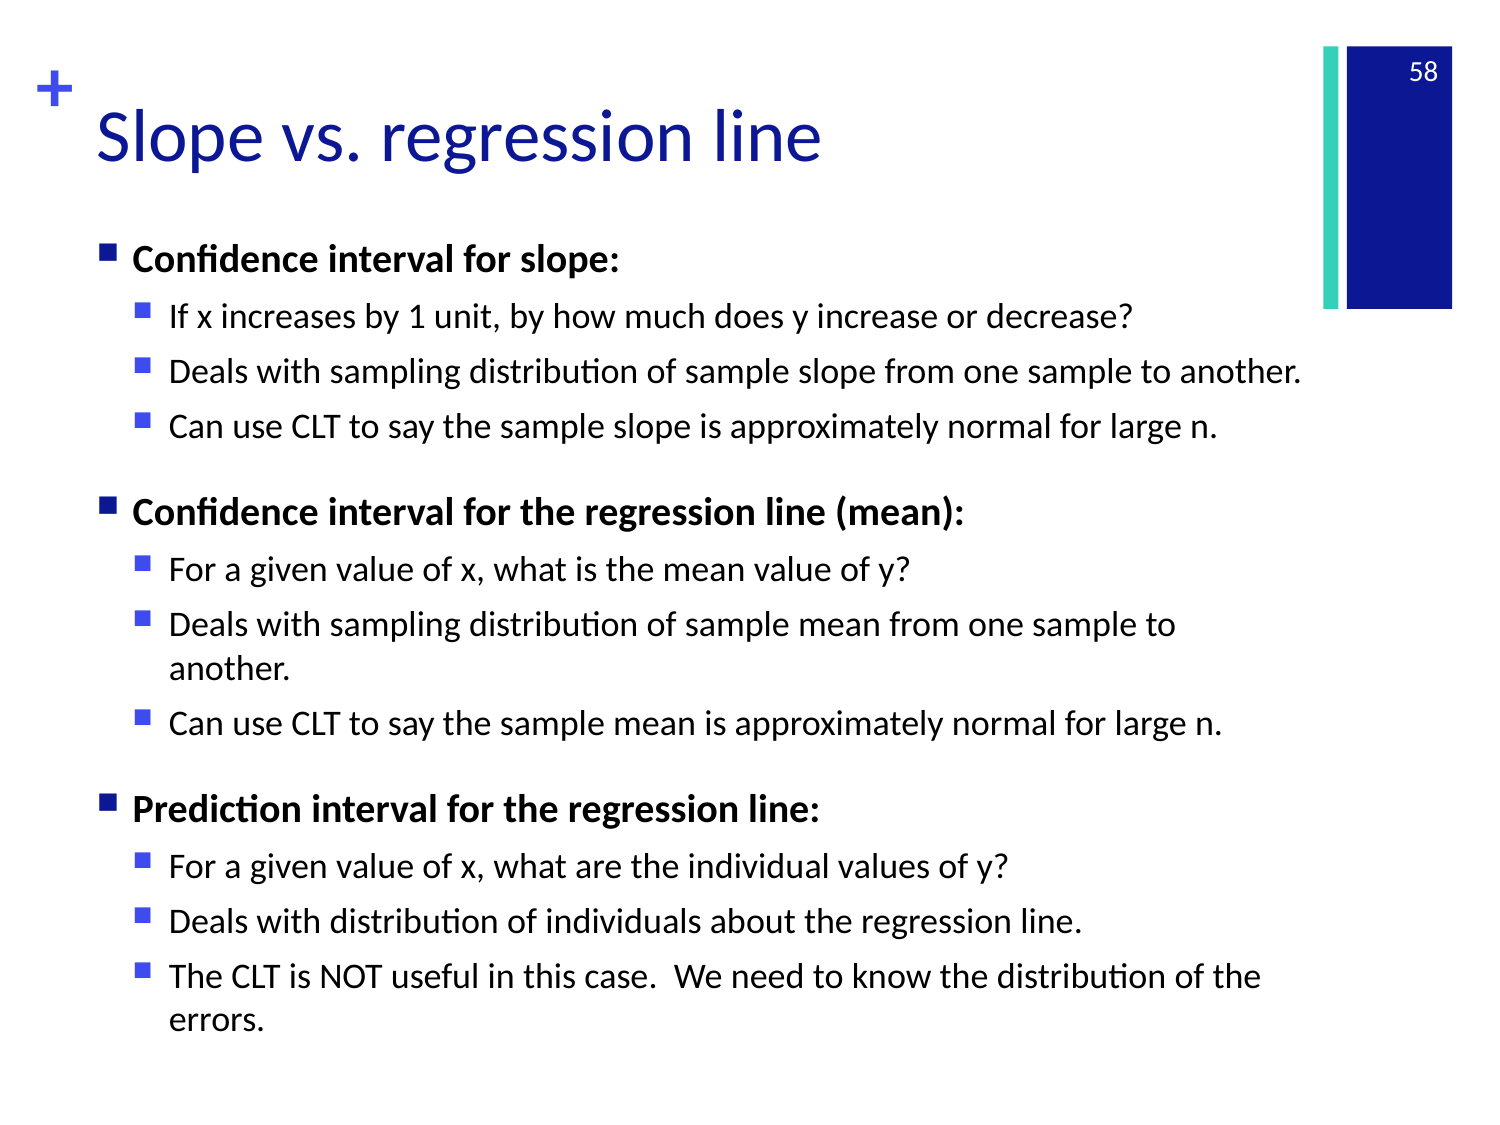

58
# Slope vs. regression line
Confidence interval for slope:
If x increases by 1 unit, by how much does y increase or decrease?
Deals with sampling distribution of sample slope from one sample to another.
Can use CLT to say the sample slope is approximately normal for large n.
Confidence interval for the regression line (mean):
For a given value of x, what is the mean value of y?
Deals with sampling distribution of sample mean from one sample to another.
Can use CLT to say the sample mean is approximately normal for large n.
Prediction interval for the regression line:
For a given value of x, what are the individual values of y?
Deals with distribution of individuals about the regression line.
The CLT is NOT useful in this case.  We need to know the distribution of the errors.